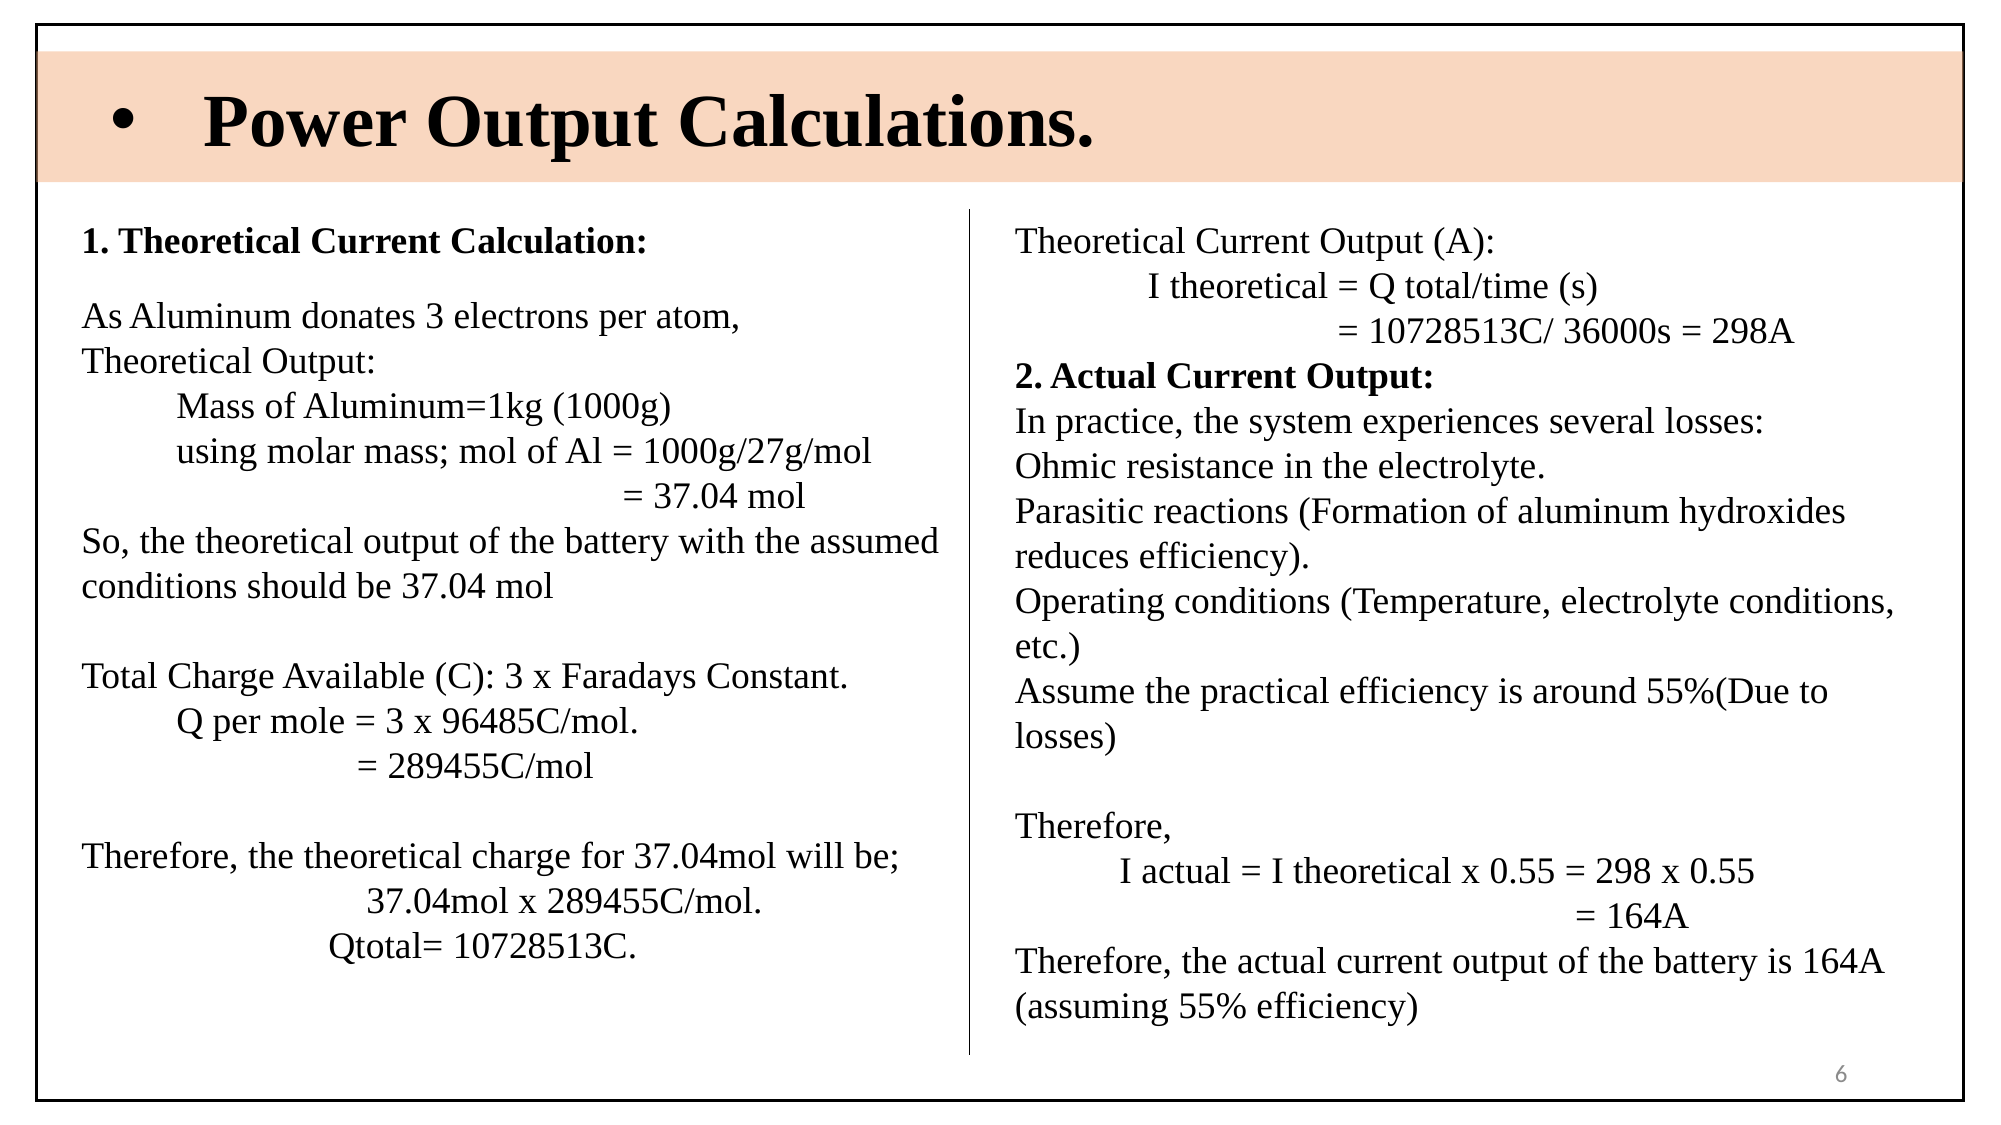

Power Output Calculations.
1. Theoretical Current Calculation:

As Aluminum donates 3 electrons per atom,
Theoretical Output:
          Mass of Aluminum=1kg (1000g)
          using molar mass; mol of Al = 1000g/27g/mol
                                                         = 37.04 mol
So, the theoretical output of the battery with the assumed conditions should be 37.04 mol

Total Charge Available (C): 3 x Faradays Constant.
          Q per mole = 3 x 96485C/mol.
                             = 289455C/mol

Therefore, the theoretical charge for 37.04mol will be;
                              37.04mol x 289455C/mol.
                          Qtotal= 10728513C.

Theoretical Current Output (A):
              I theoretical = Q total/time (s)
                                  = 10728513C/ 36000s = 298A
2. Actual Current Output:
In practice, the system experiences several losses:
Ohmic resistance in the electrolyte.
Parasitic reactions (Formation of aluminum hydroxides reduces efficiency).
Operating conditions (Temperature, electrolyte conditions, etc.)
Assume the practical efficiency is around 55%(Due to losses)

Therefore,
           I actual = I theoretical x 0.55 = 298 x 0.55
                                                           = 164A
Therefore, the actual current output of the battery is 164A (assuming 55% efficiency)

6